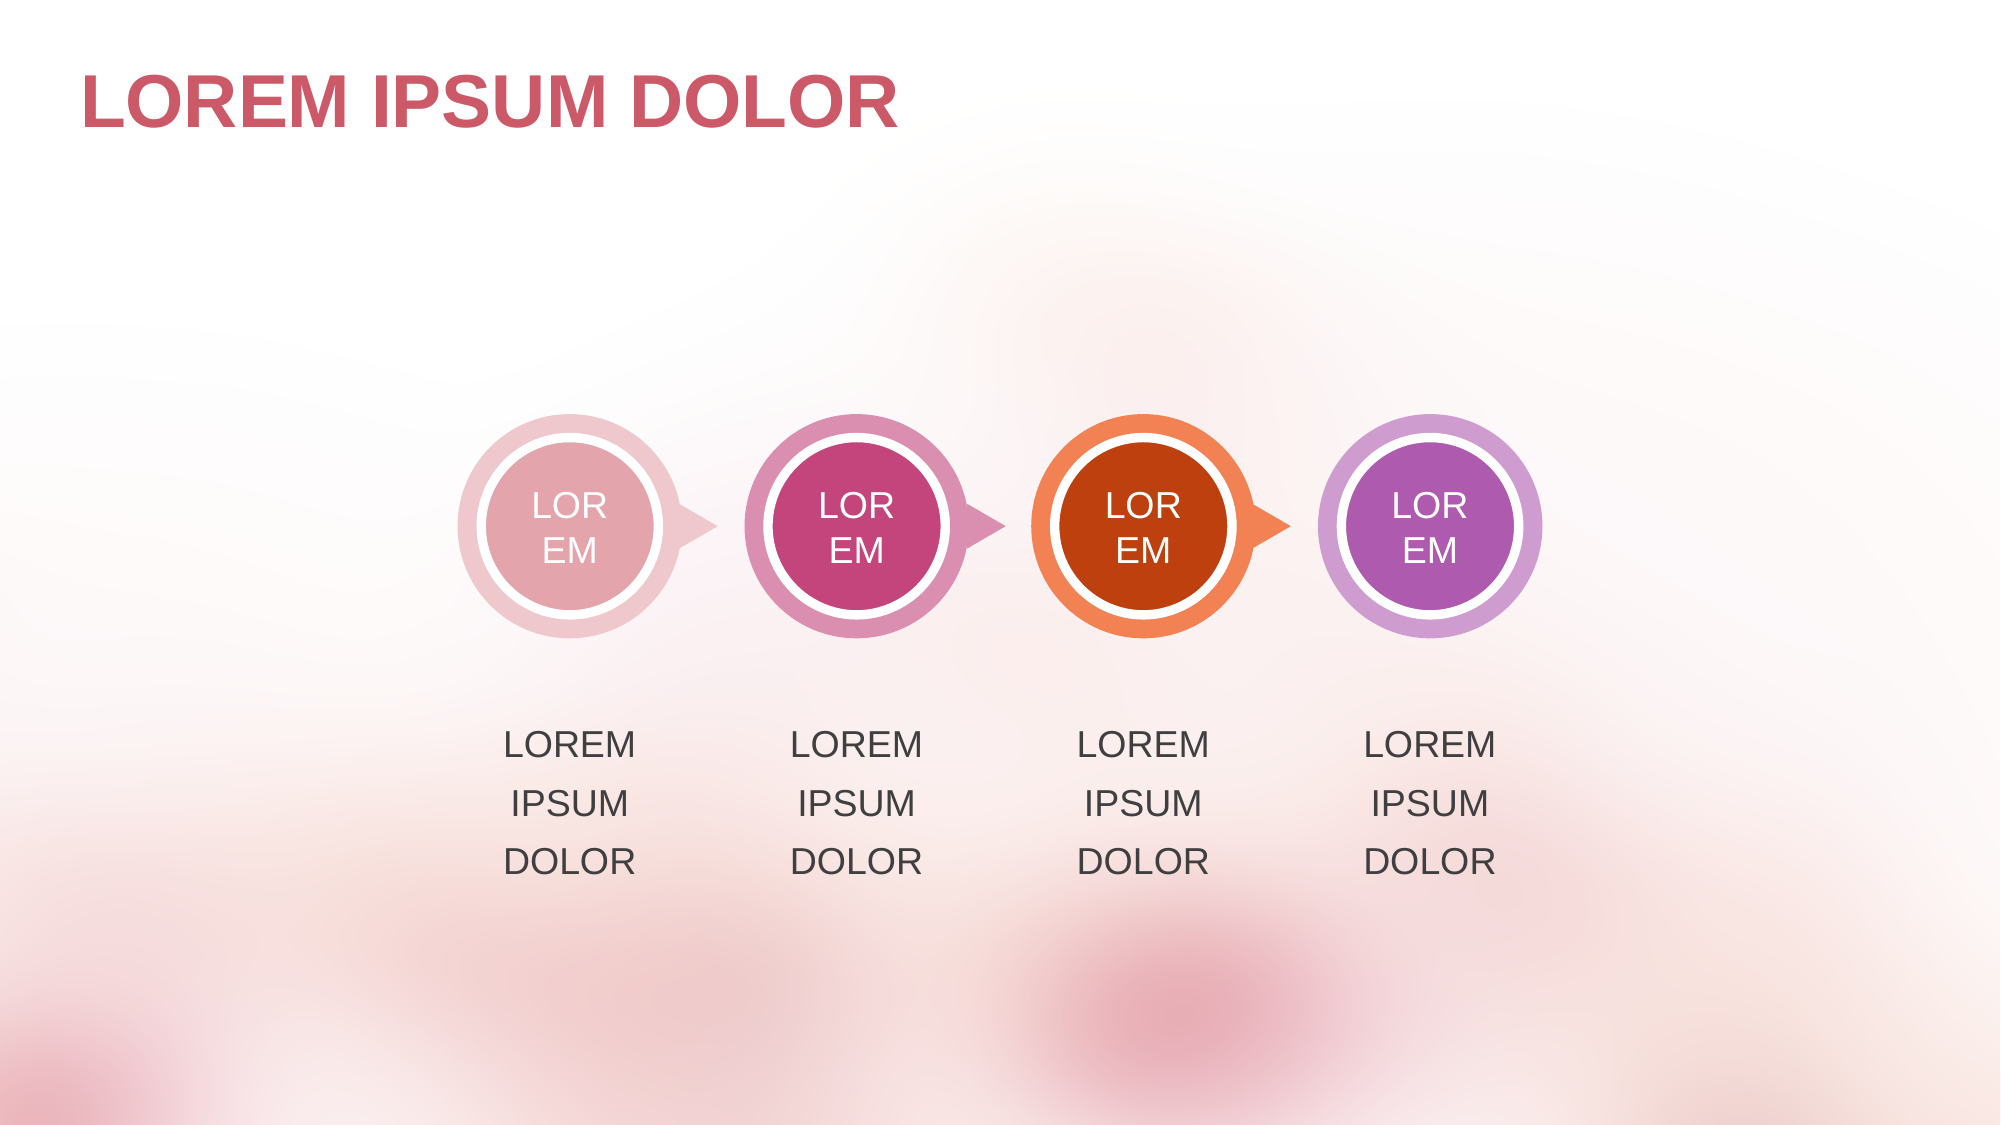

LOREM IPSUM DOLOR

LOREM
LOREM
LOREM
LOREM
LOREM IPSUM DOLOR
LOREM IPSUM DOLOR
LOREM IPSUM DOLOR
LOREM IPSUM DOLOR